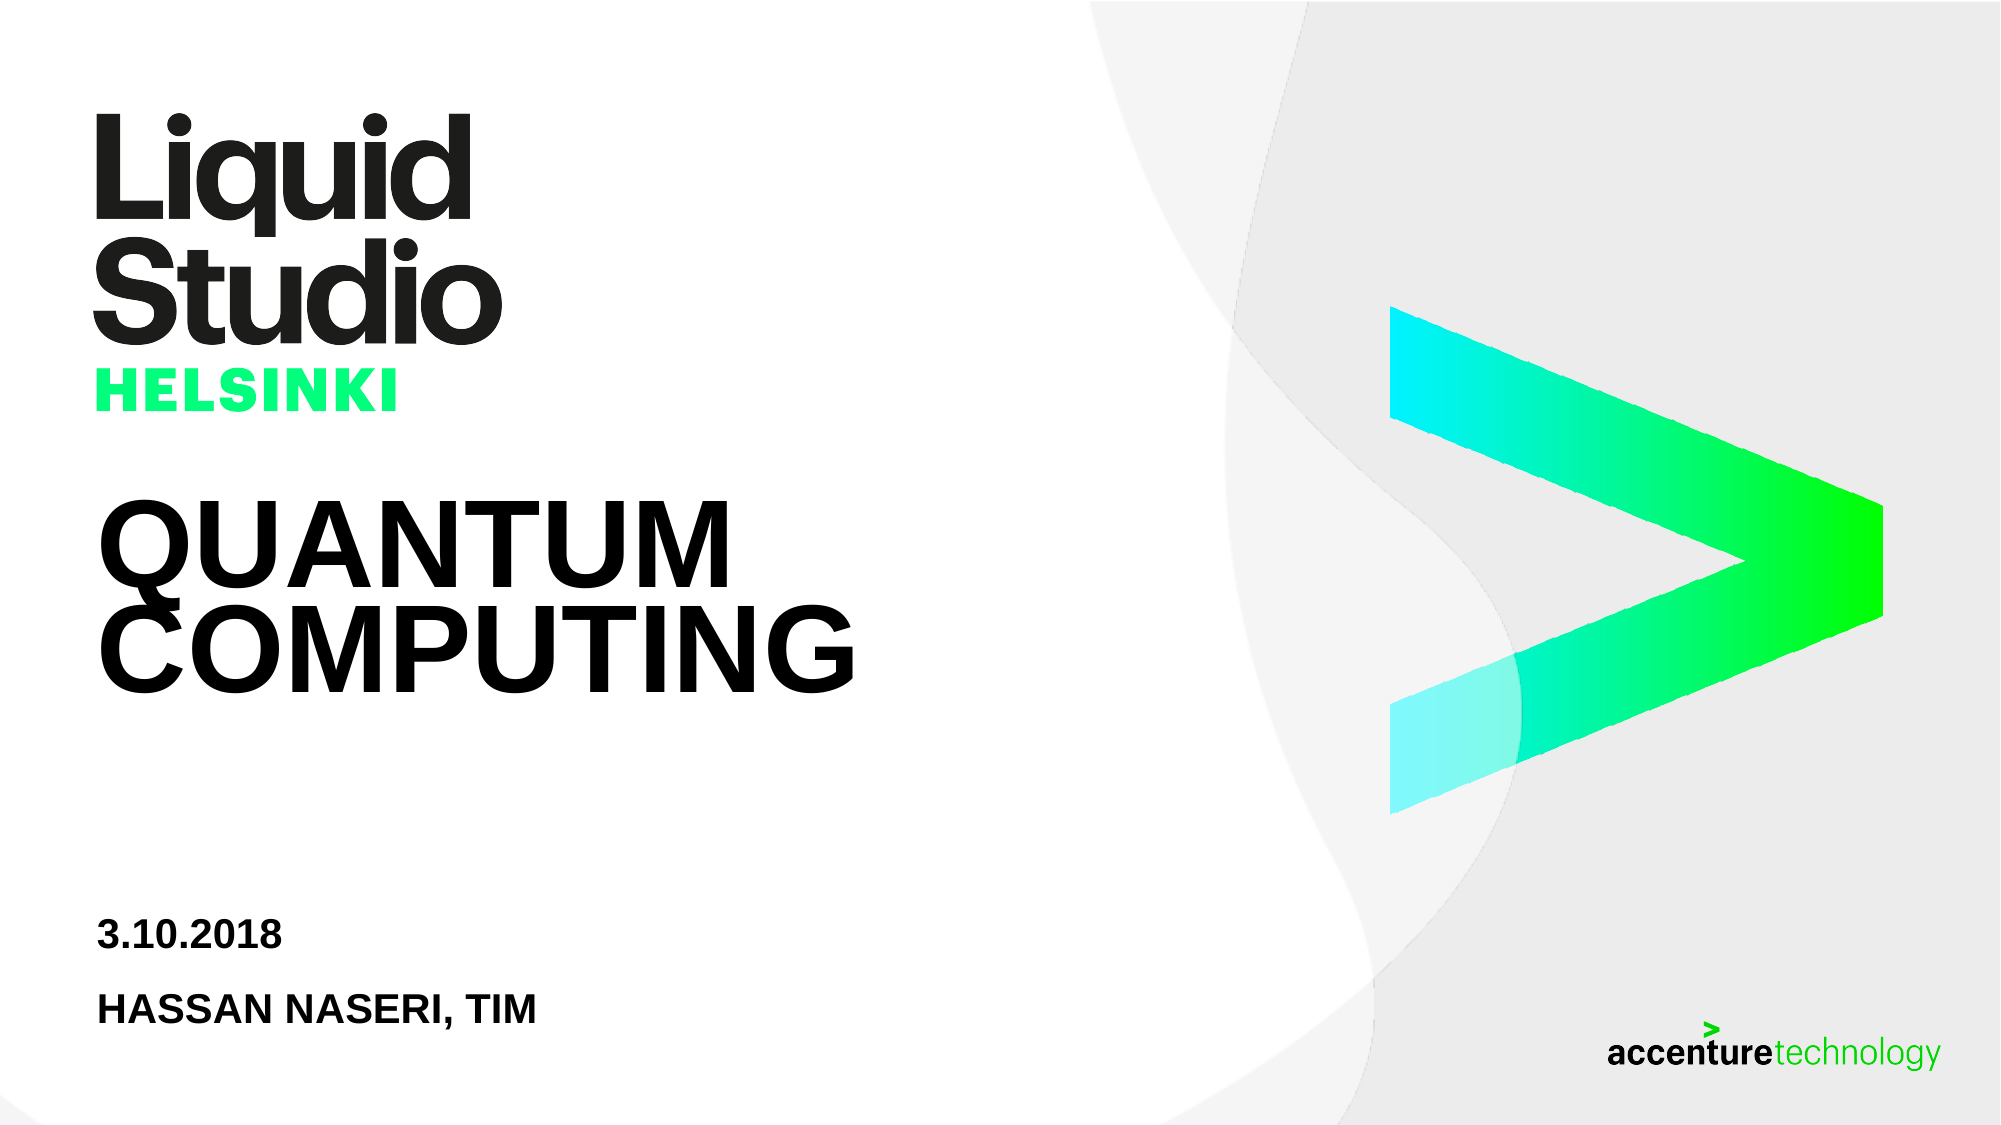

# Quantum Computing

3.10.2018
Hassan Naseri, TIM